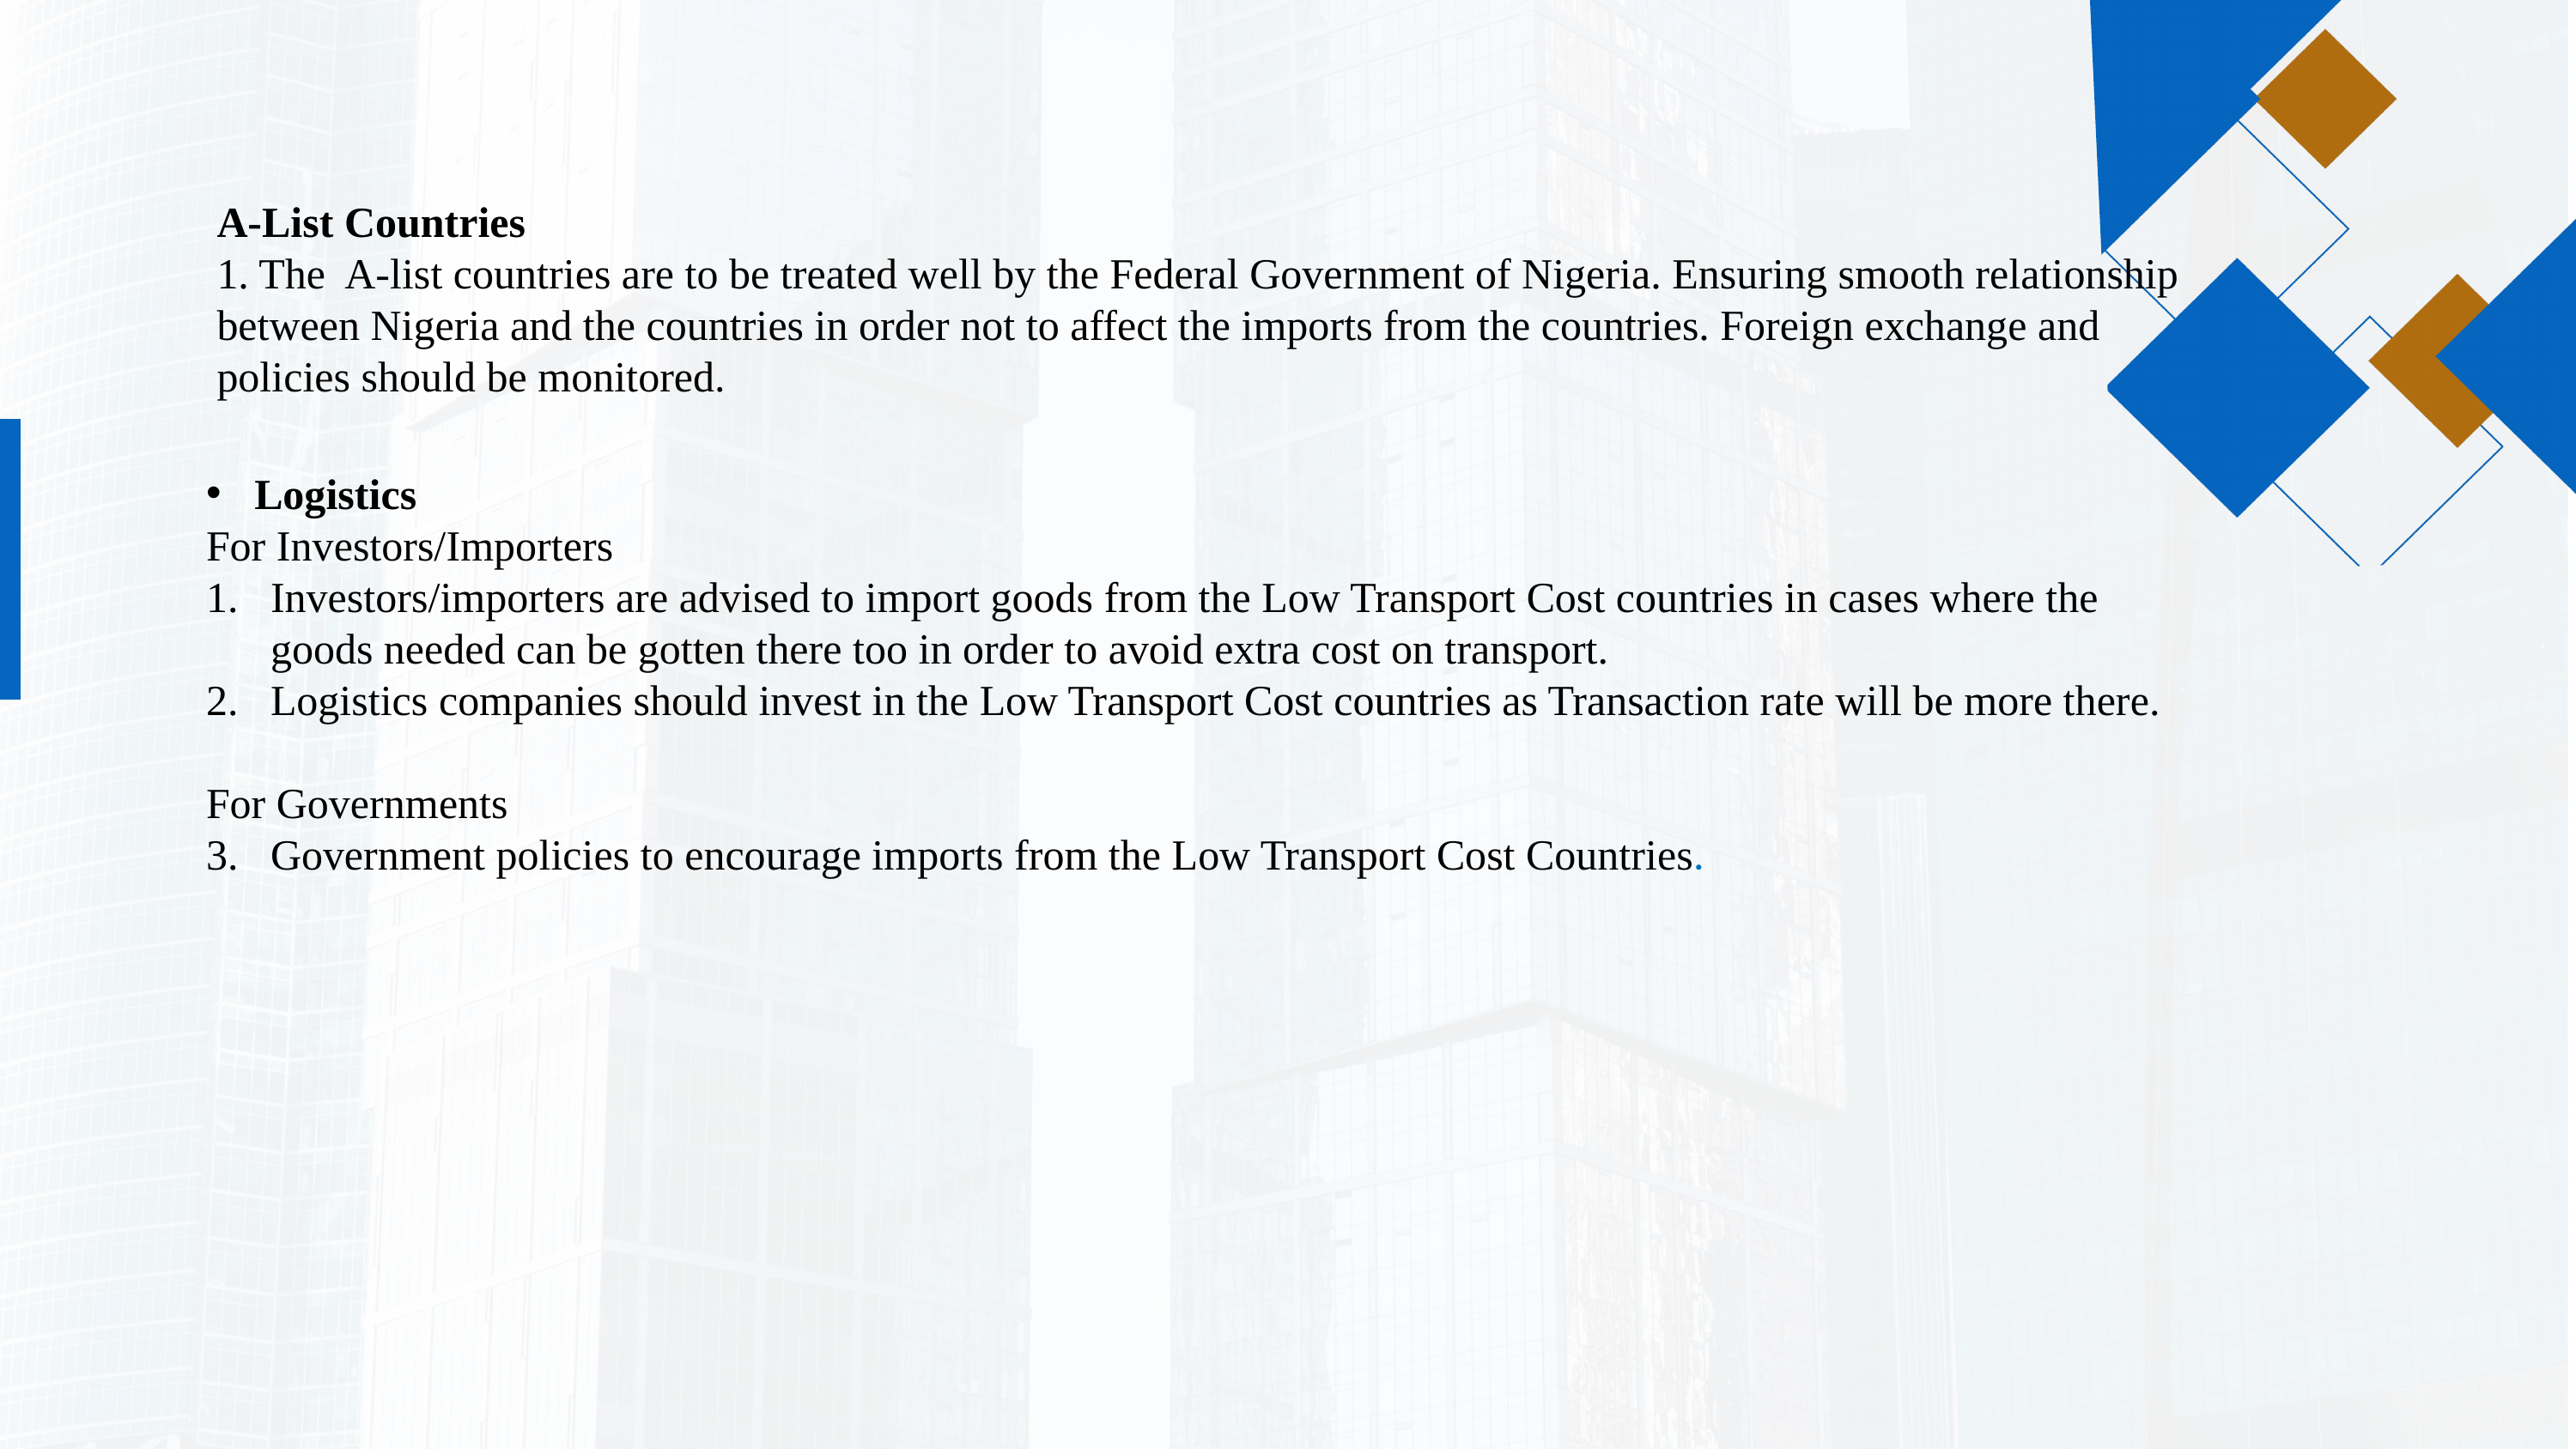

A-List Countries
1. The  A-list countries are to be treated well by the Federal Government of Nigeria. Ensuring smooth relationship between Nigeria and the countries in order not to affect the imports from the countries. Foreign exchange and policies should be monitored.

Logistics
For Investors/Importers
Investors/importers are advised to import goods from the Low Transport Cost countries in cases where the goods needed can be gotten there too in order to avoid extra cost on transport.
Logistics companies should invest in the Low Transport Cost countries as Transaction rate will be more there.

For Governments
Government policies to encourage imports from the Low Transport Cost Countries.